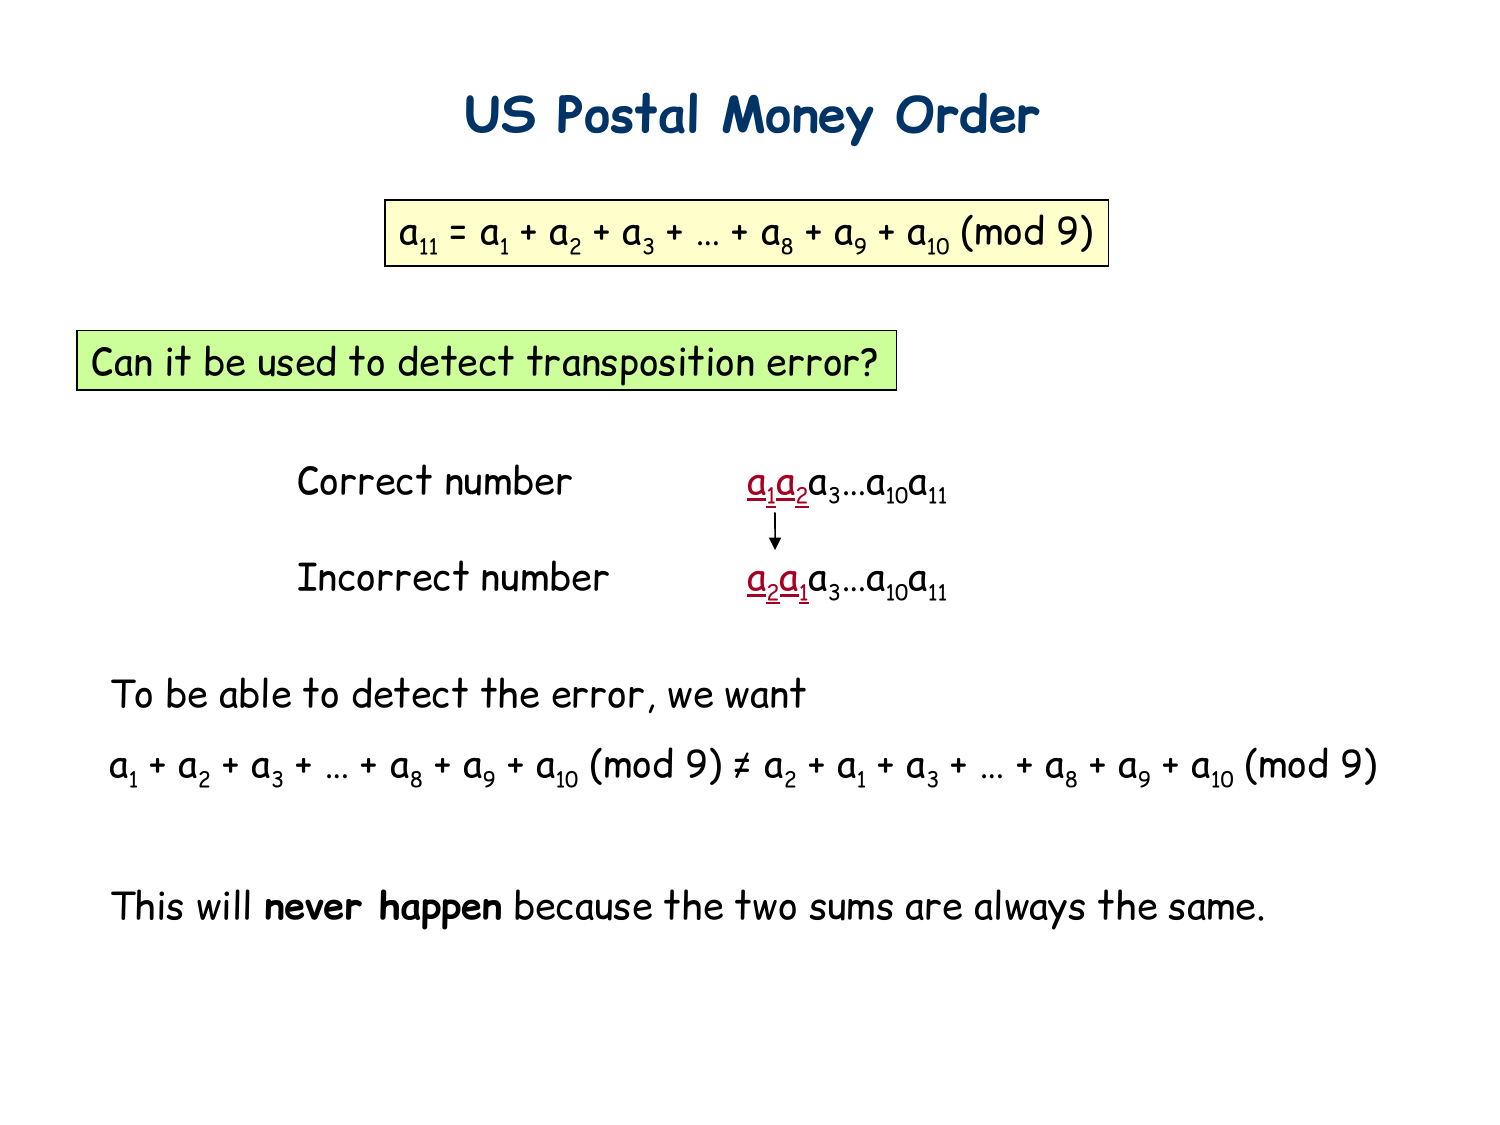

US Postal Money Order
a11 = a1 + a2 + a3 + … + a8 + a9 + a10 (mod 9)
Can it be used to detect transposition error?
Correct number		a1a2a3…a10a11

Incorrect number	a2a1a3…a10a11

To be able to detect the error, we want
a1 + a2 + a3 + … + a8 + a9 + a10 (mod 9) ≠ a2 + a1 + a3 + … + a8 + a9 + a10 (mod 9)

This will never happen because the two sums are always the same.